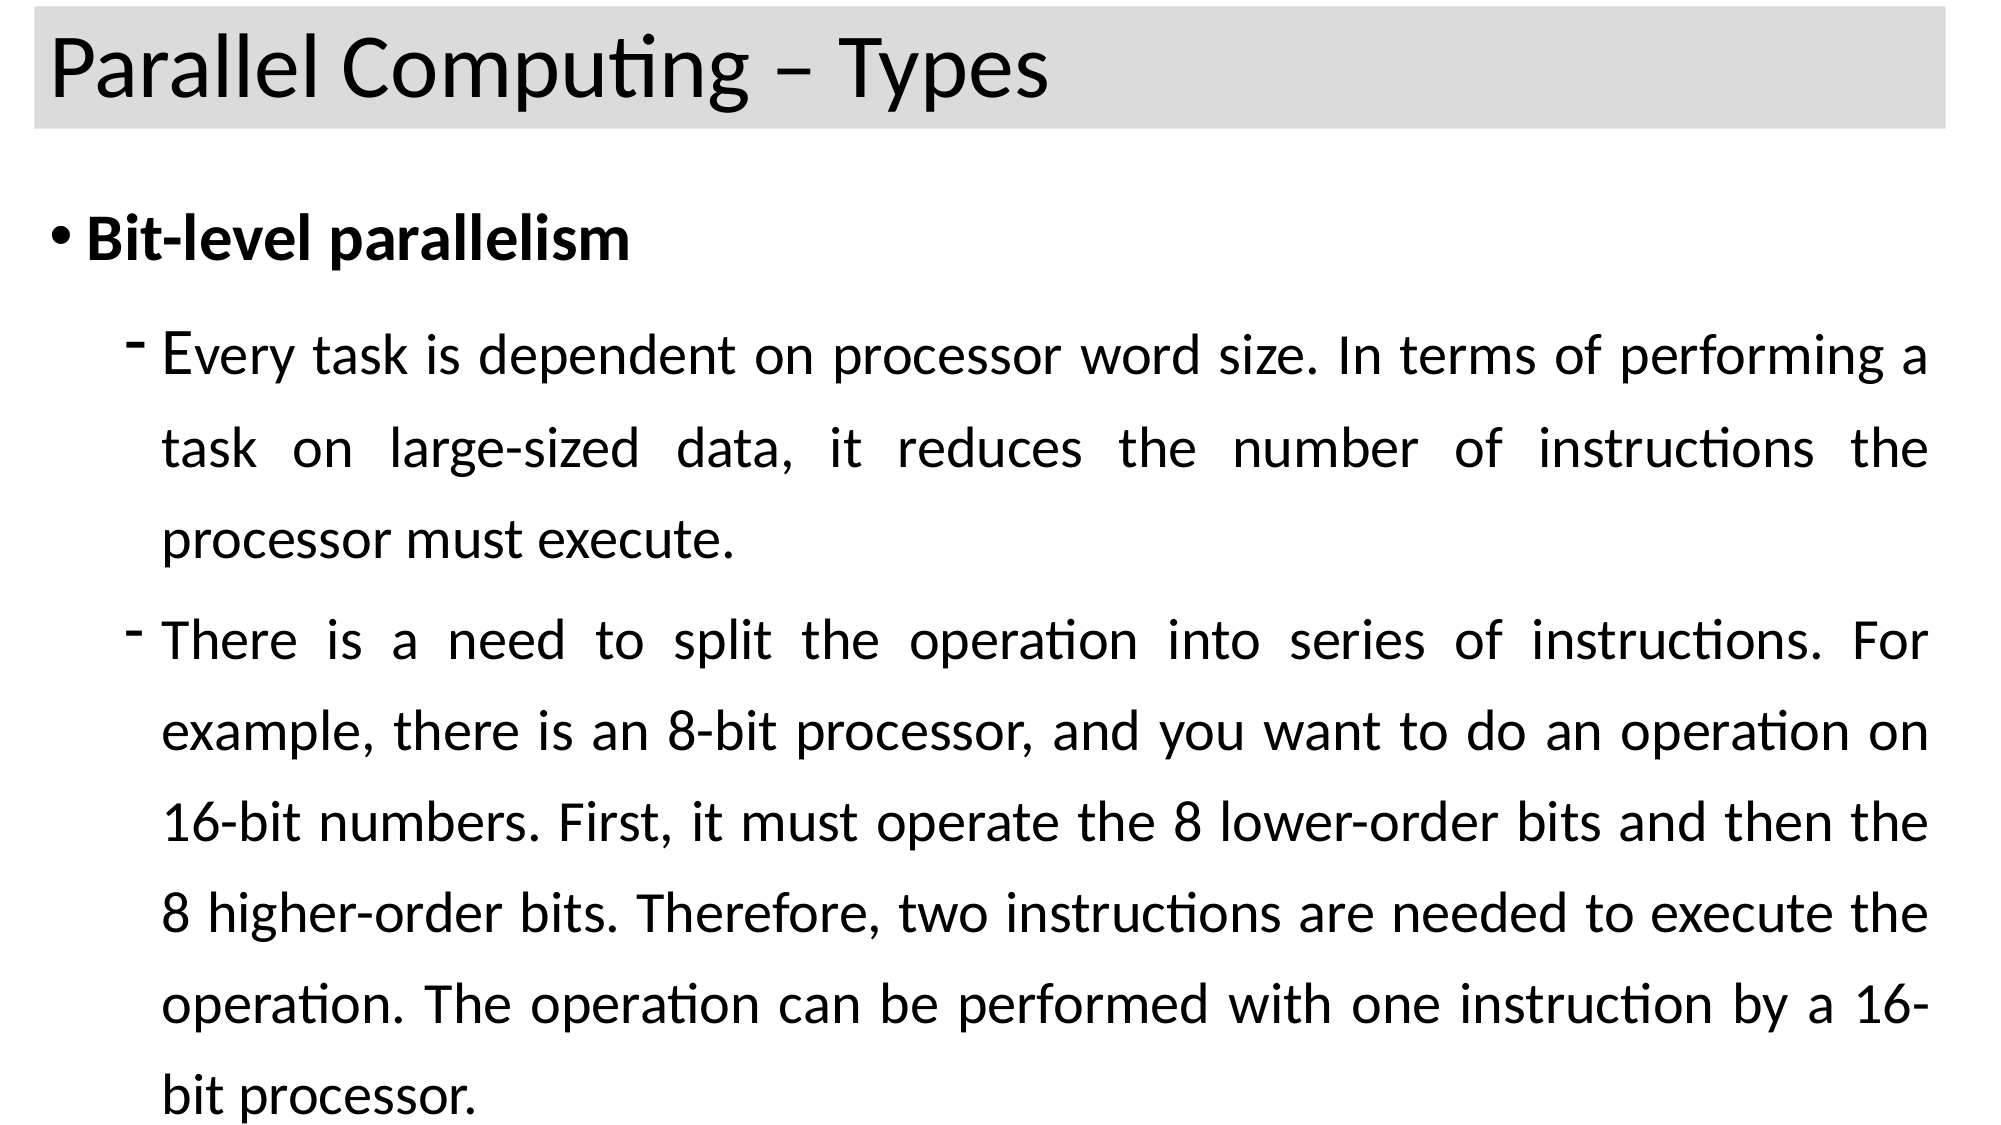

# Parallel Computing – Types
Bit-level parallelism
Every task is dependent on processor word size. In terms of performing a task on large-sized data, it reduces the number of instructions the processor must execute.
There is a need to split the operation into series of instructions. For example, there is an 8-bit processor, and you want to do an operation on 16-bit numbers. First, it must operate the 8 lower-order bits and then the 8 higher-order bits. Therefore, two instructions are needed to execute the operation. The operation can be performed with one instruction by a 16-bit processor.